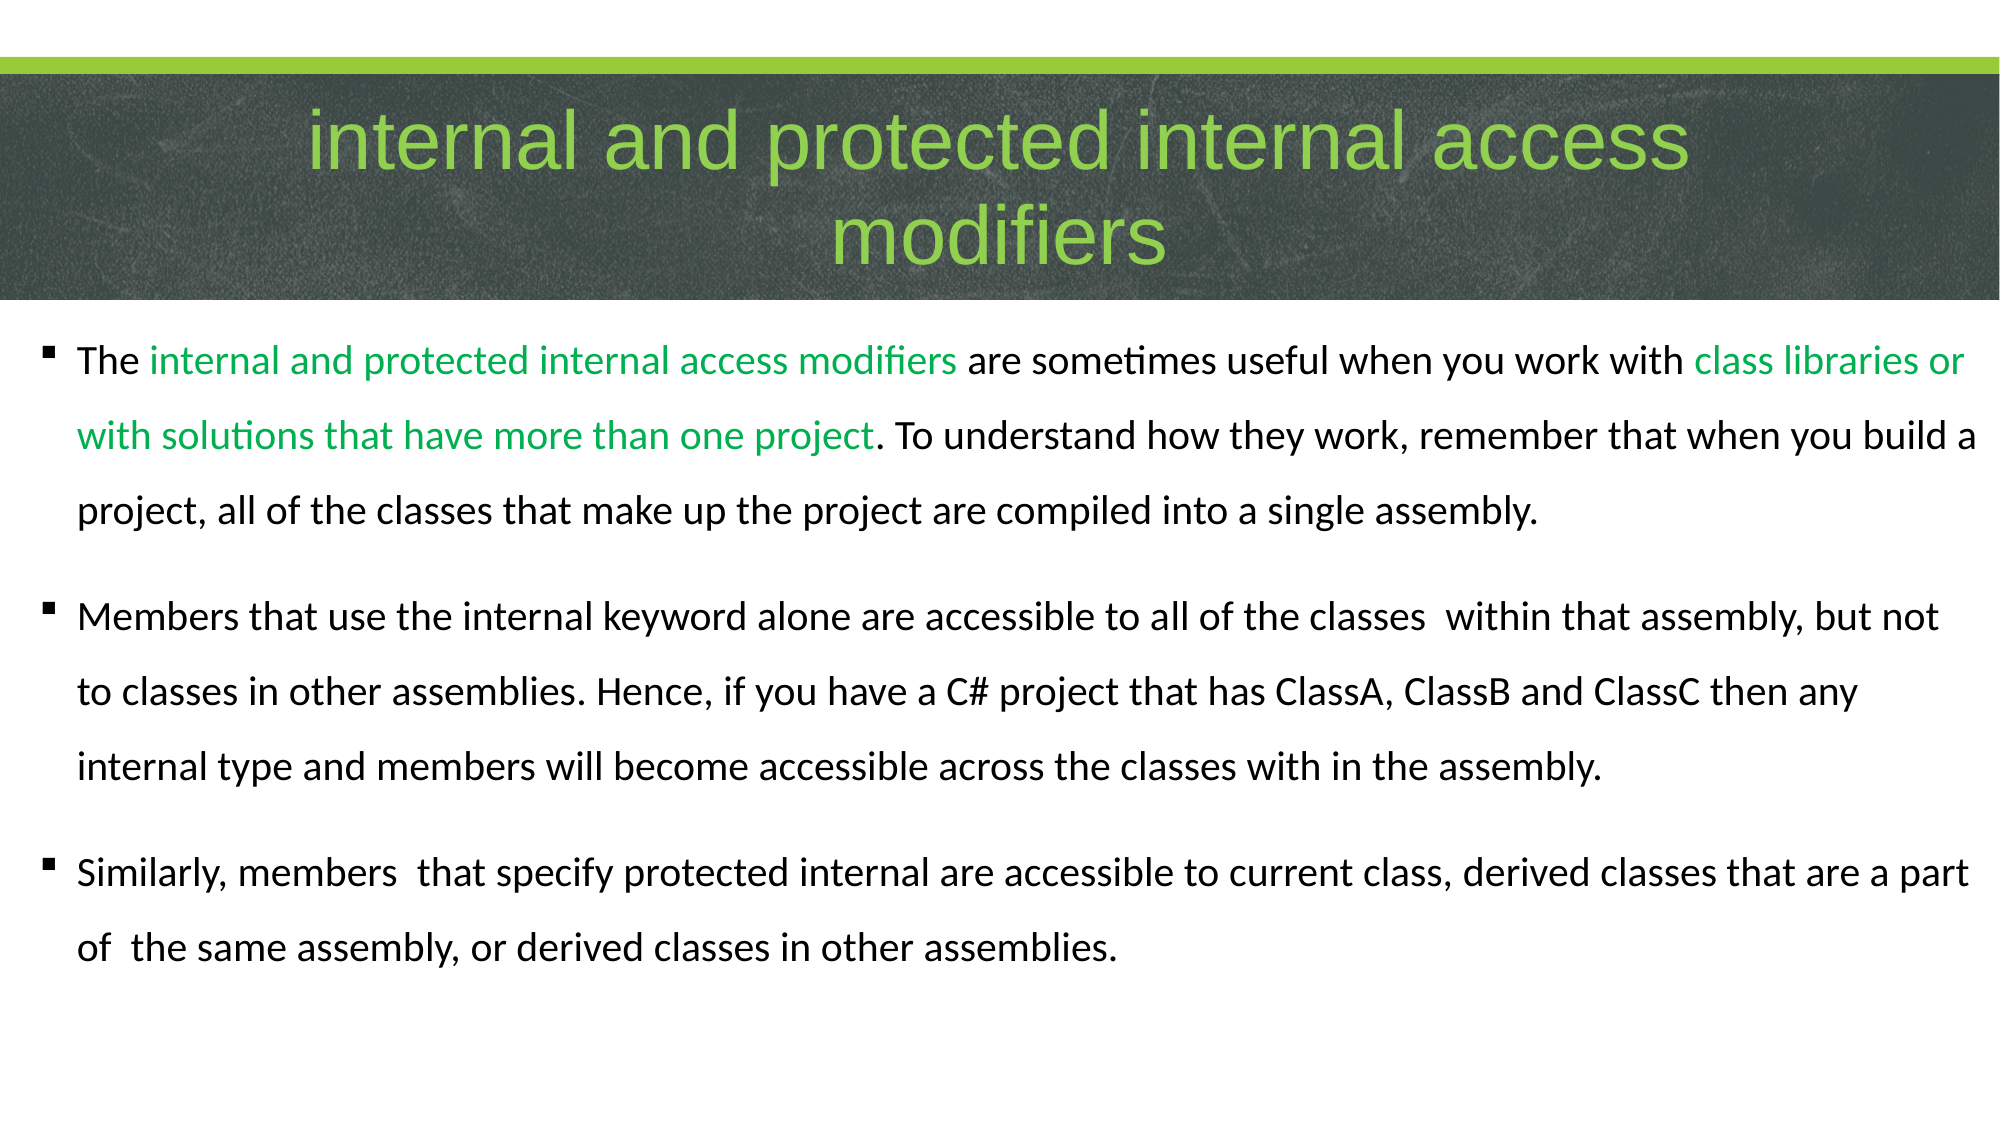

# internal and protected internal access modifiers
The internal and protected internal access modifiers are sometimes useful when you work with class libraries or with solutions that have more than one project. To understand how they work, remember that when you build a project, all of the classes that make up the project are compiled into a single assembly.
Members that use the internal keyword alone are accessible to all of the classes  within that assembly, but not to classes in other assemblies. Hence, if you have a C# project that has ClassA, ClassB and ClassC then any internal type and members will become accessible across the classes with in the assembly.
Similarly, members  that specify protected internal are accessible to current class, derived classes that are a part of  the same assembly, or derived classes in other assemblies.